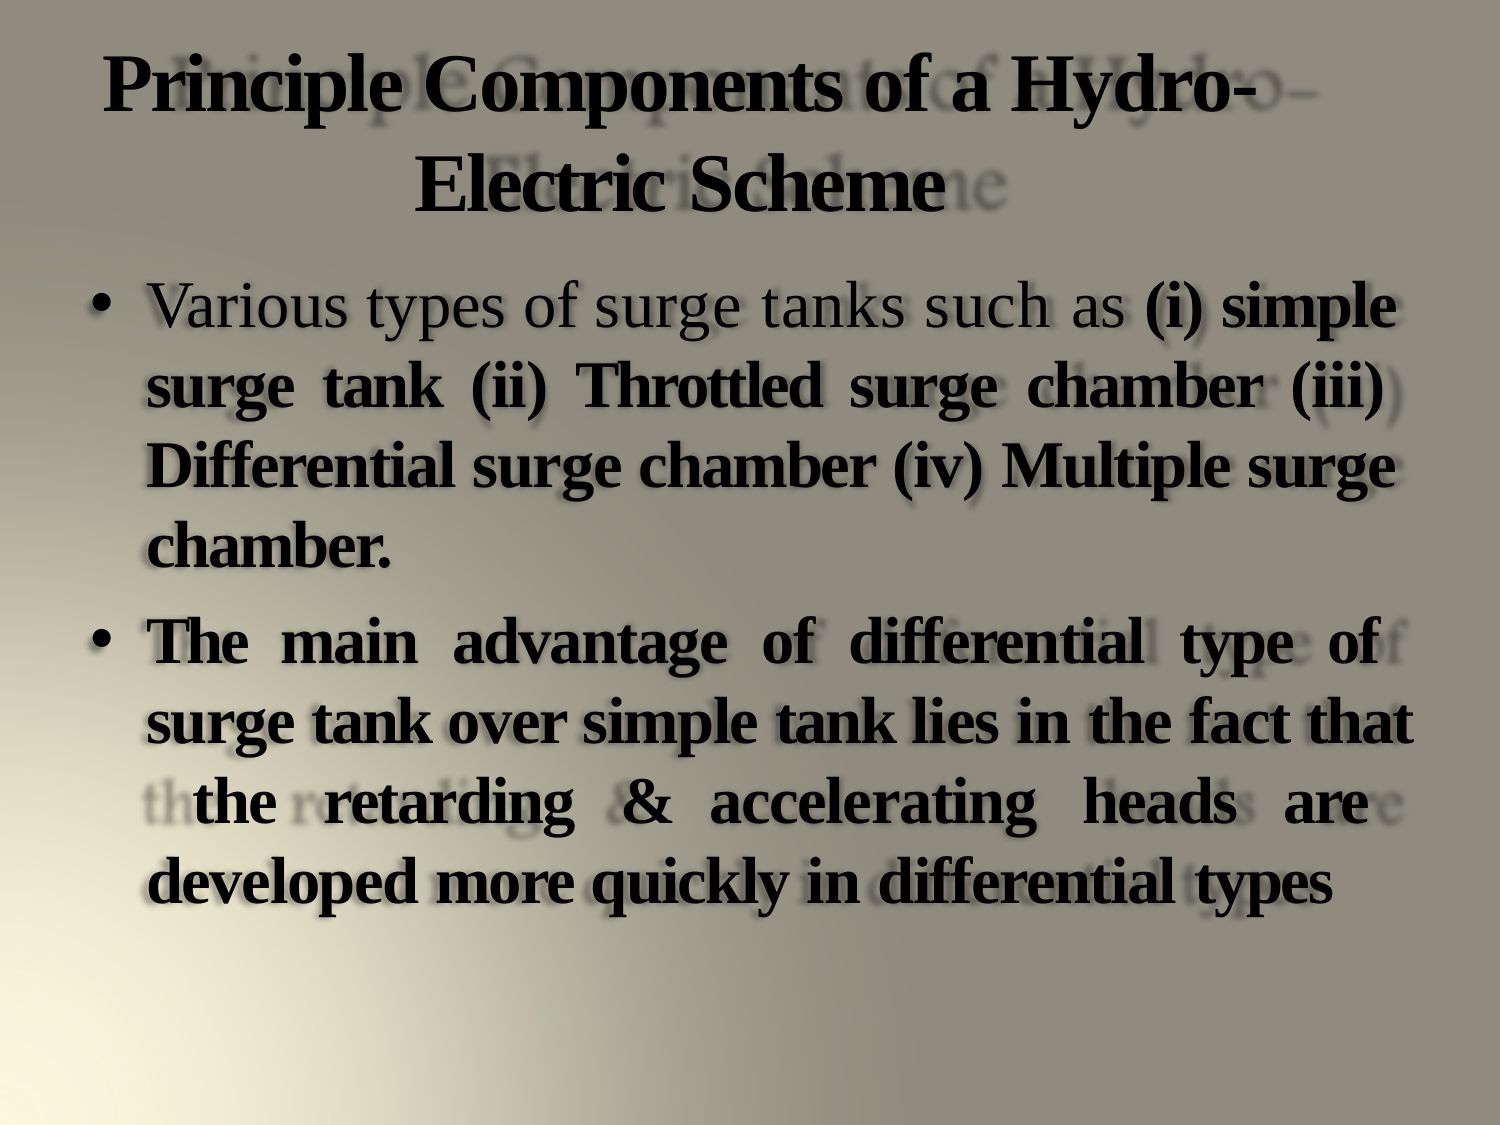

# Principle Components of a Hydro-  Electric Scheme

Various types of surge tanks such as (i) simple  surge tank (ii) Throttled surge chamber (iii)  Differential surge chamber (iv) Multiple surge  chamber.
The main advantage of differential type of  surge tank over simple tank lies in the fact that  the retarding & accelerating heads are  developed more quickly in differential types